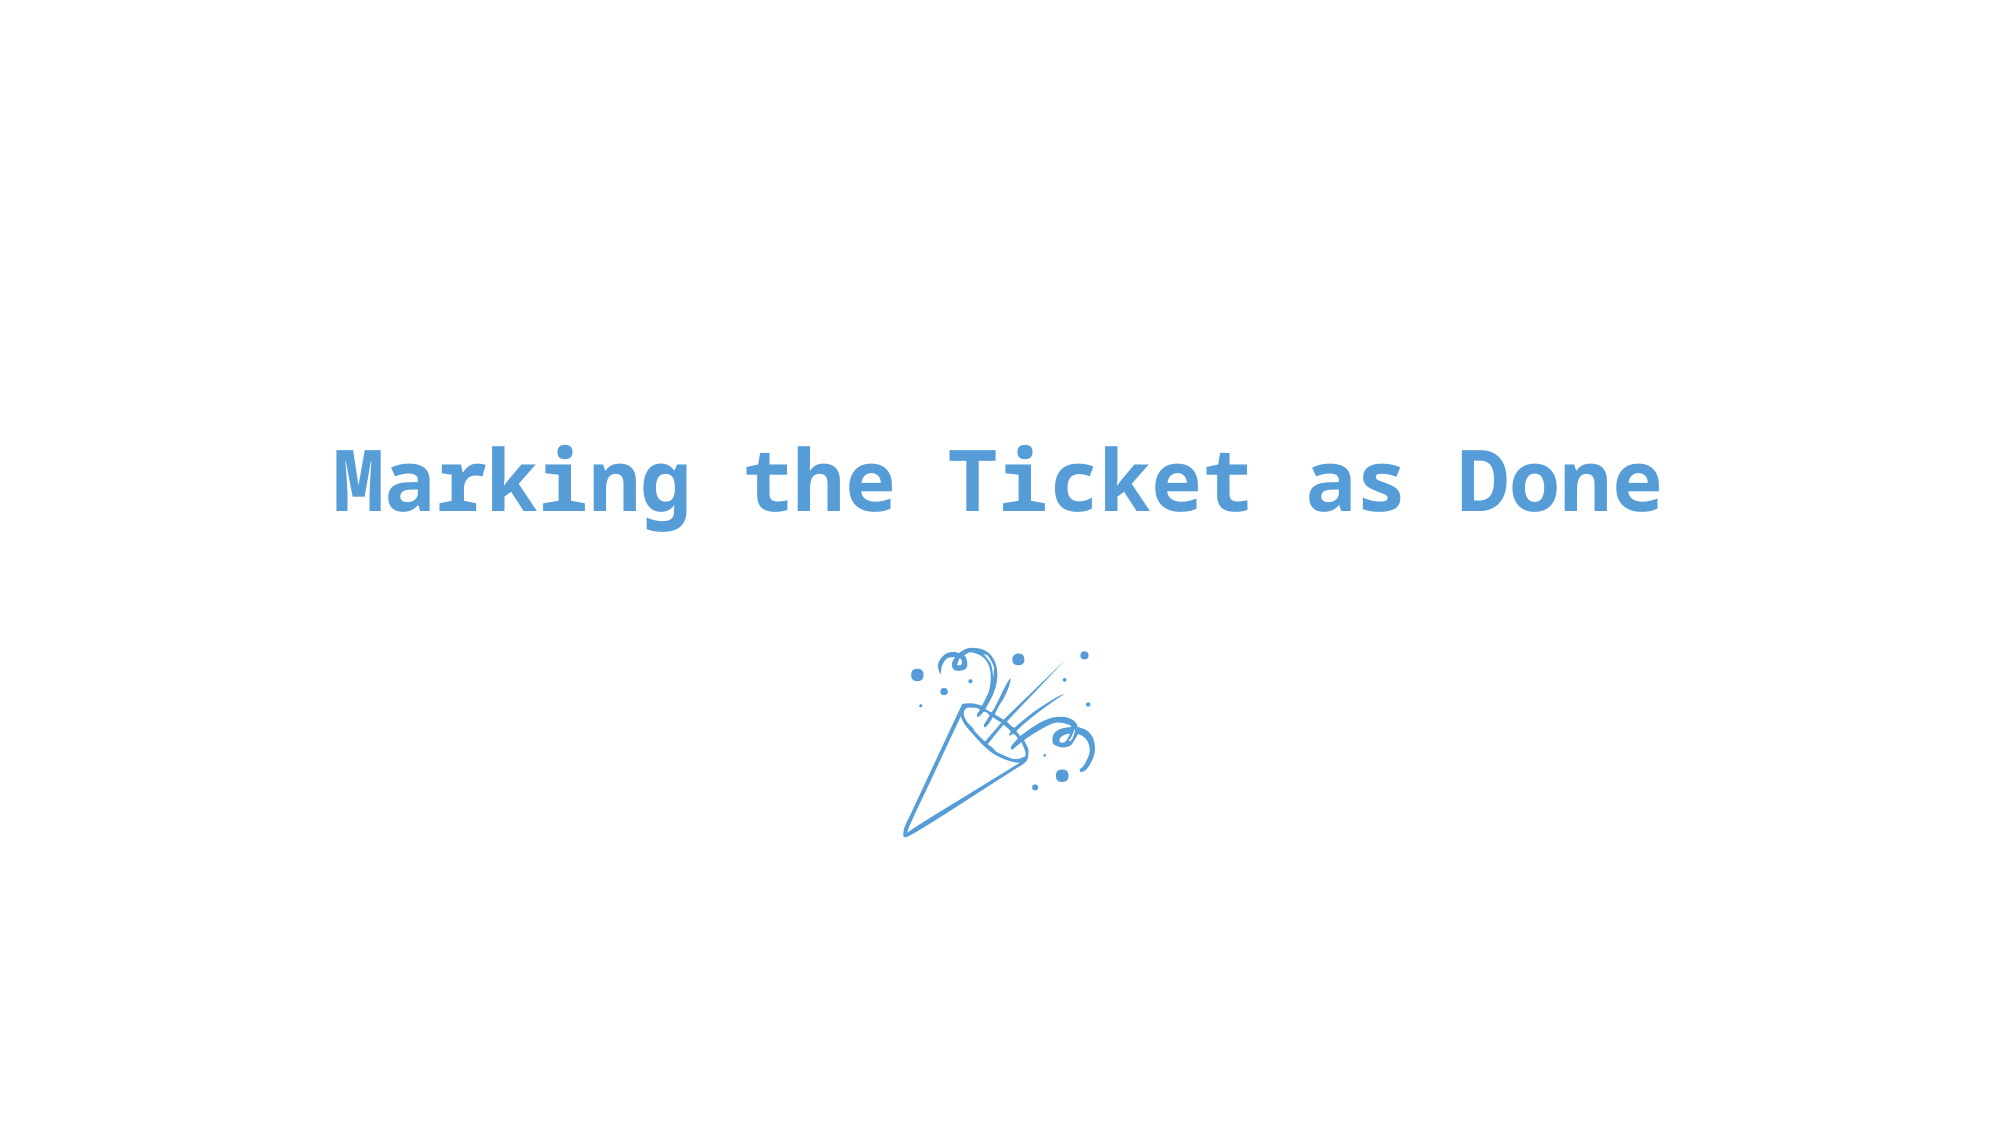

# Marking the Ticket as Done 🎉